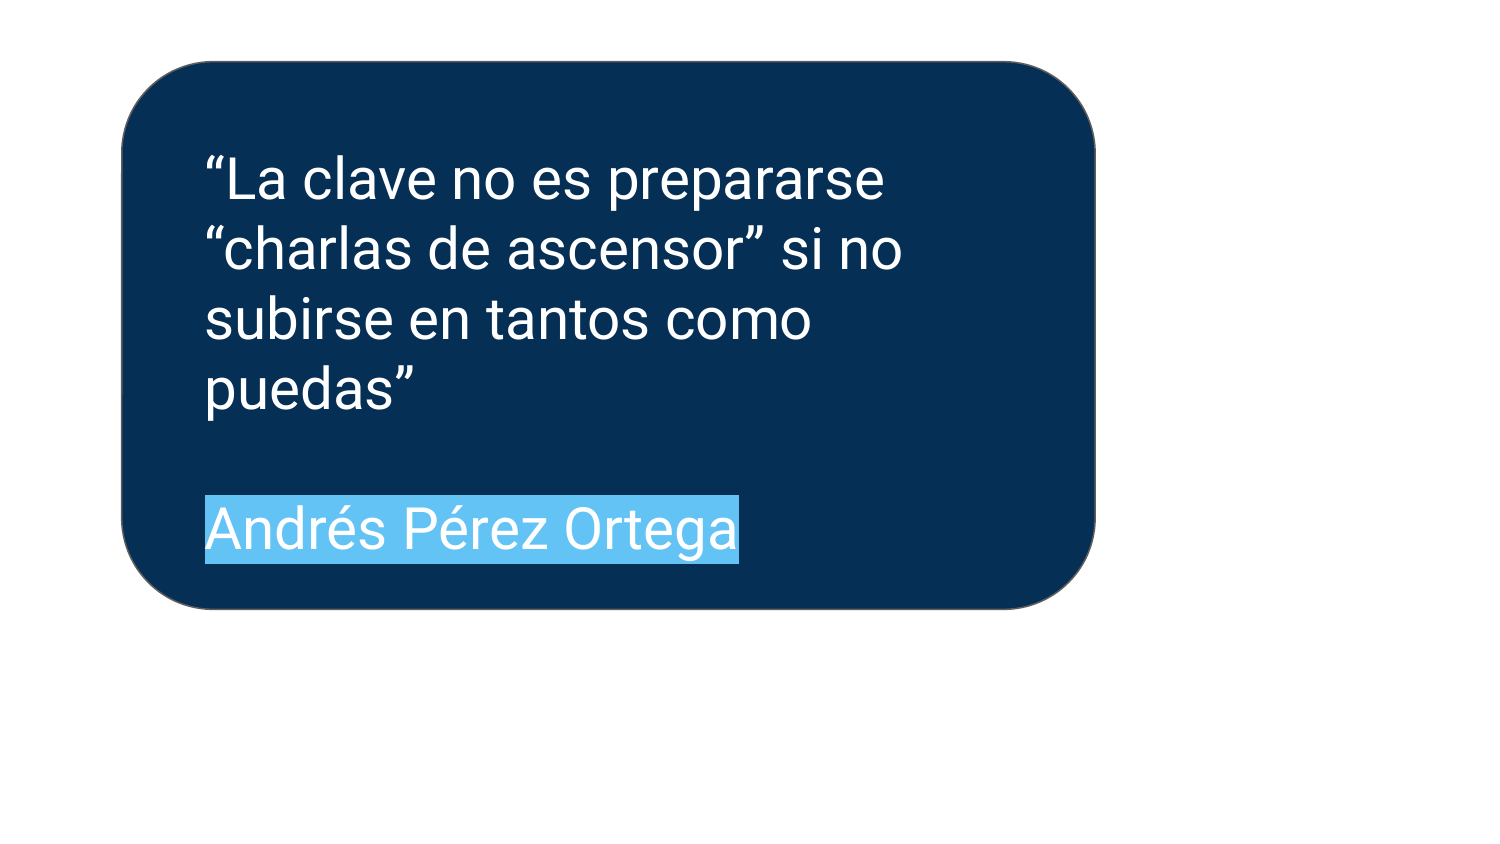

“La clave no es prepararse “charlas de ascensor” si no subirse en tantos como puedas”

Andrés Pérez Ortega